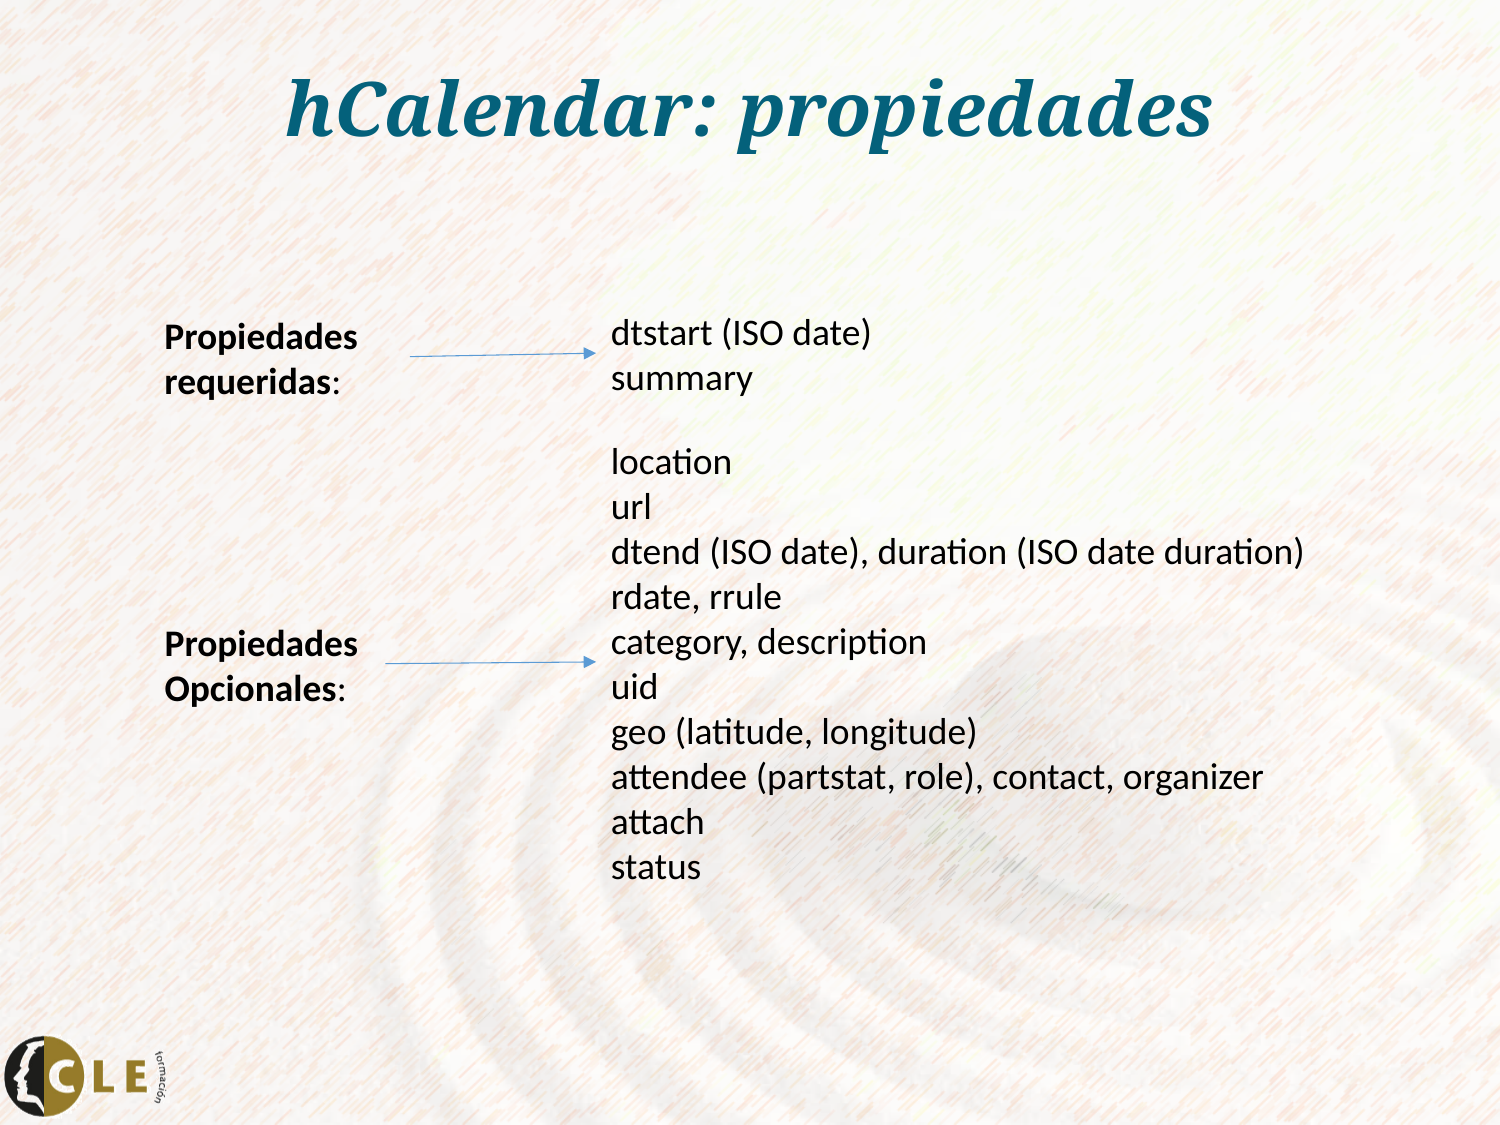

# hCalendar: propiedades
dtstart (ISO date)
summary
Propiedades requeridas:
location
url
dtend (ISO date), duration (ISO date duration)
rdate, rrule
category, description
uid
geo (latitude, longitude)
attendee (partstat, role), contact, organizer
attach
status
Propiedades Opcionales: